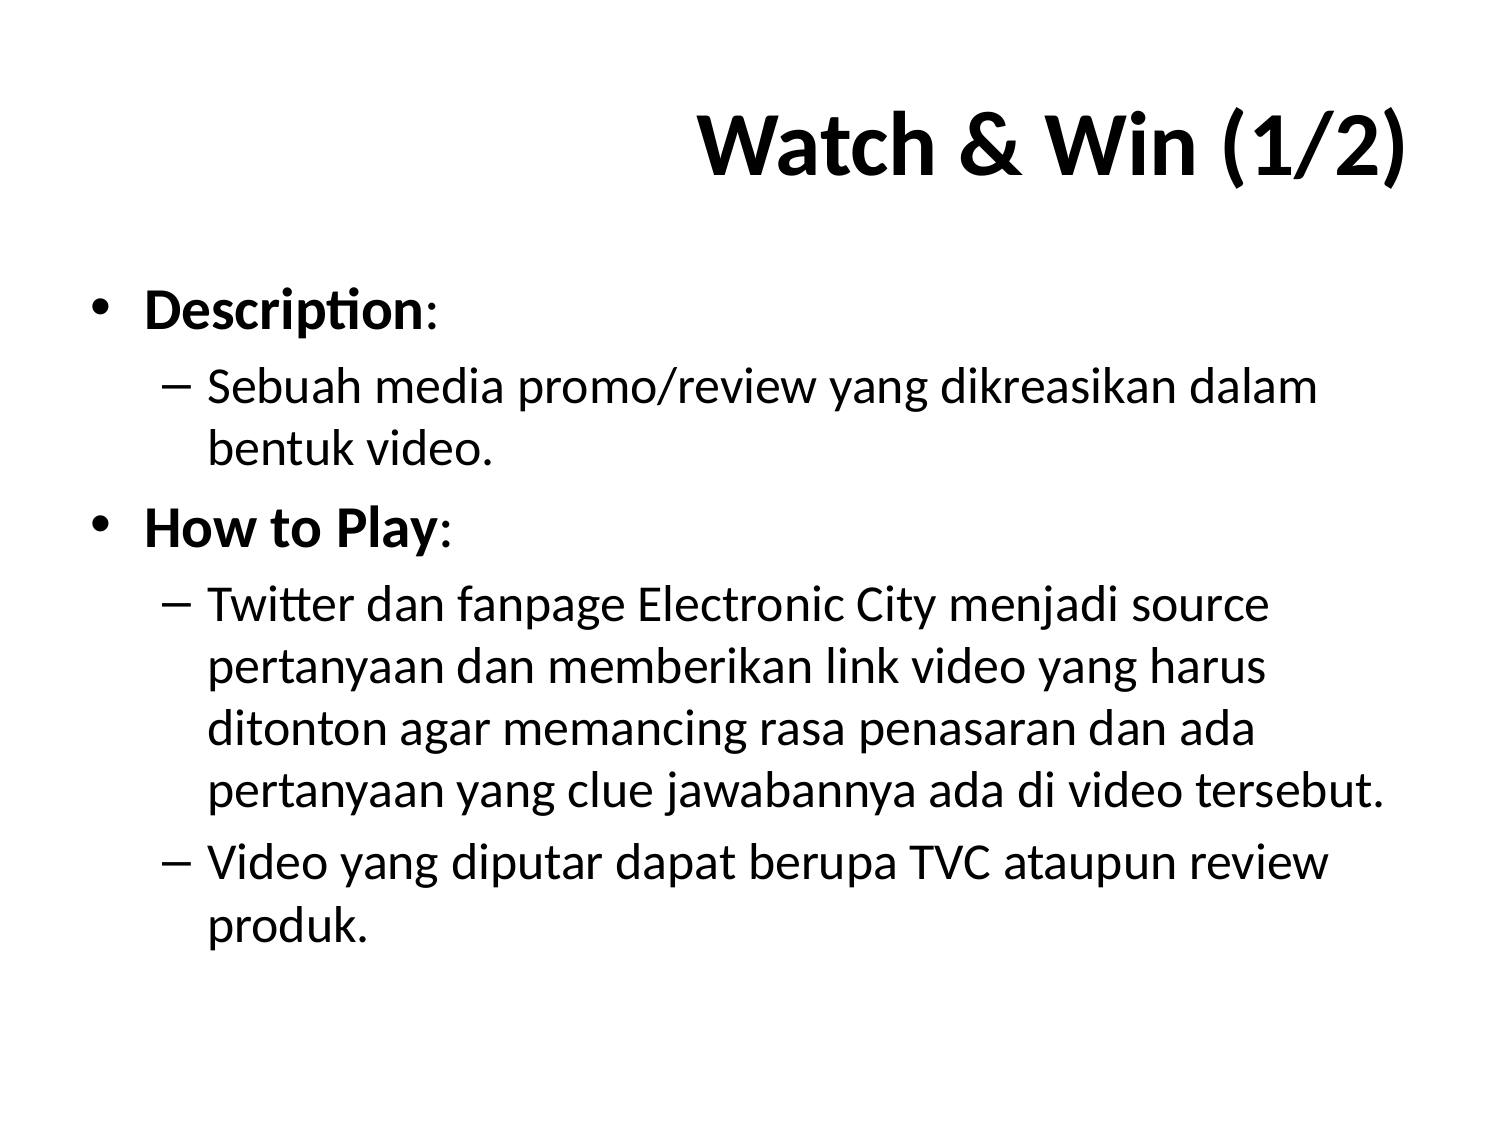

# Watch & Win (1/2)
Description:
Sebuah media promo/review yang dikreasikan dalam bentuk video.
How to Play:
Twitter dan fanpage Electronic City menjadi source pertanyaan dan memberikan link video yang harus ditonton agar memancing rasa penasaran dan ada pertanyaan yang clue jawabannya ada di video tersebut.
Video yang diputar dapat berupa TVC ataupun review produk.